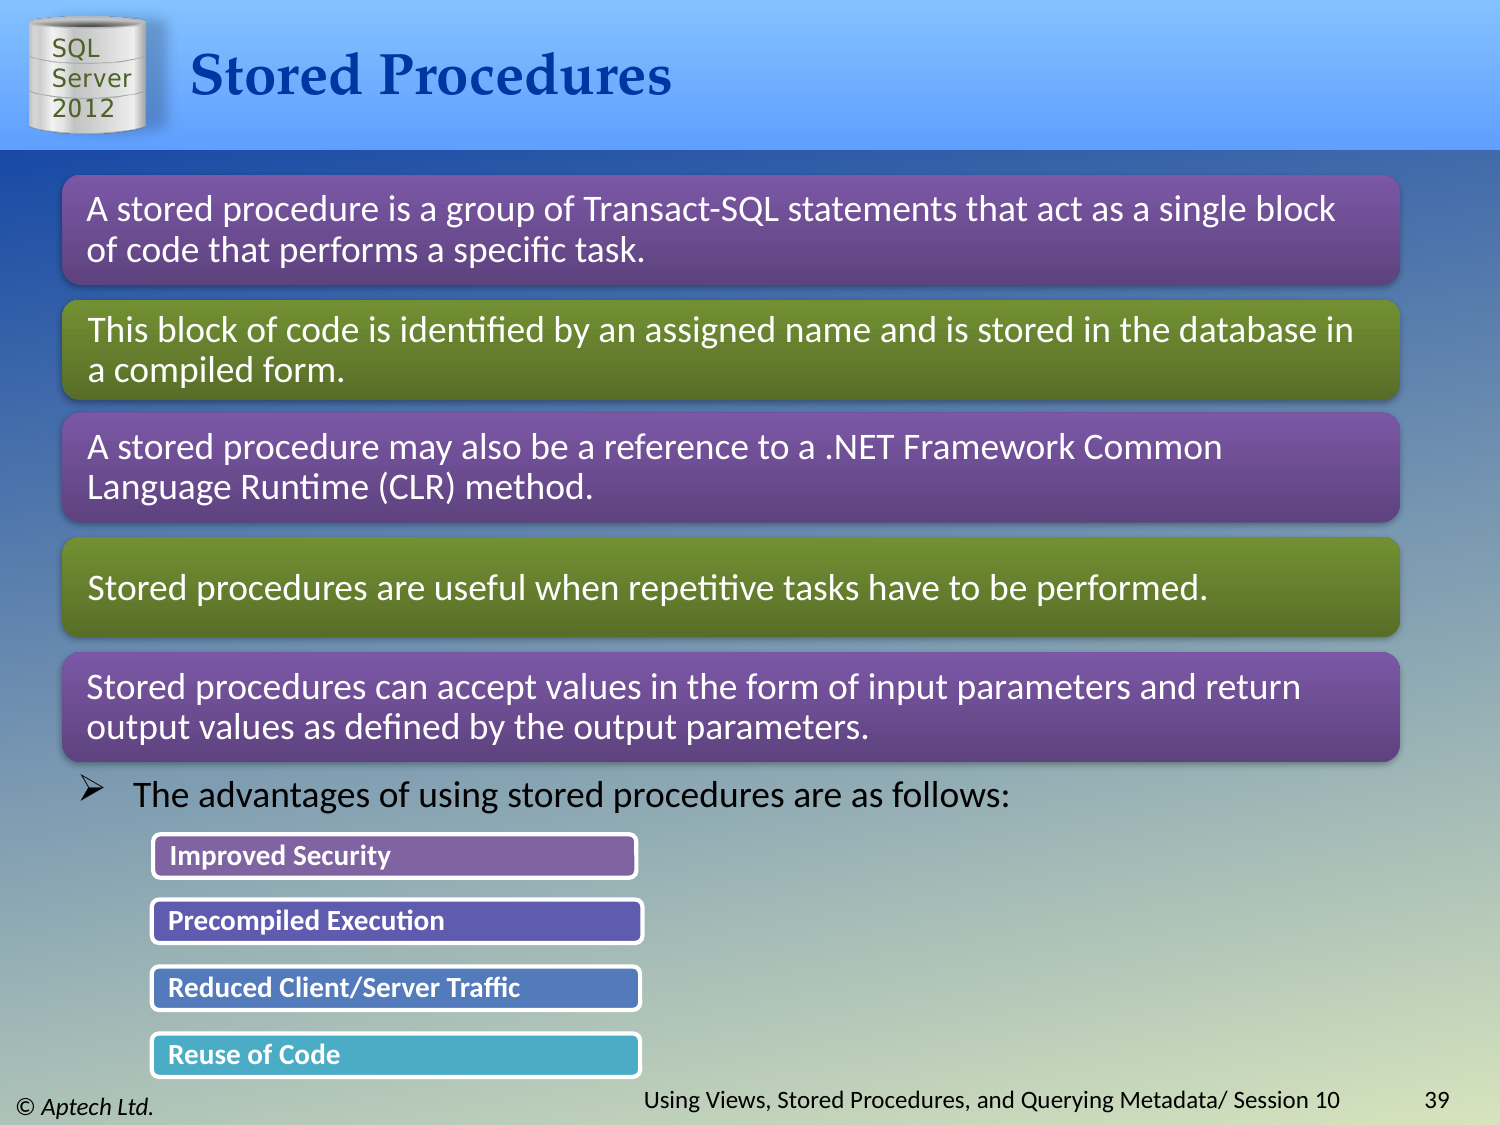

# Stored Procedures

A stored procedure is a group of Transact-SQL statements that act as a single block of code that performs a specific task.

This block of code is identified by an assigned name and is stored in the database in a compiled form.

A stored procedure may also be a reference to a .NET Framework Common Language Runtime (CLR) method.

Stored procedures are useful when repetitive tasks have to be performed.

Stored procedures can accept values in the form of input parameters and return output values as defined by the output parameters.
The advantages of using stored procedures are as follows:
Improved Security
Precompiled Execution
Reduced Client/Server Traffic
Reuse of Code
Using Views, Stored Procedures, and Querying Metadata/ Session 10
39